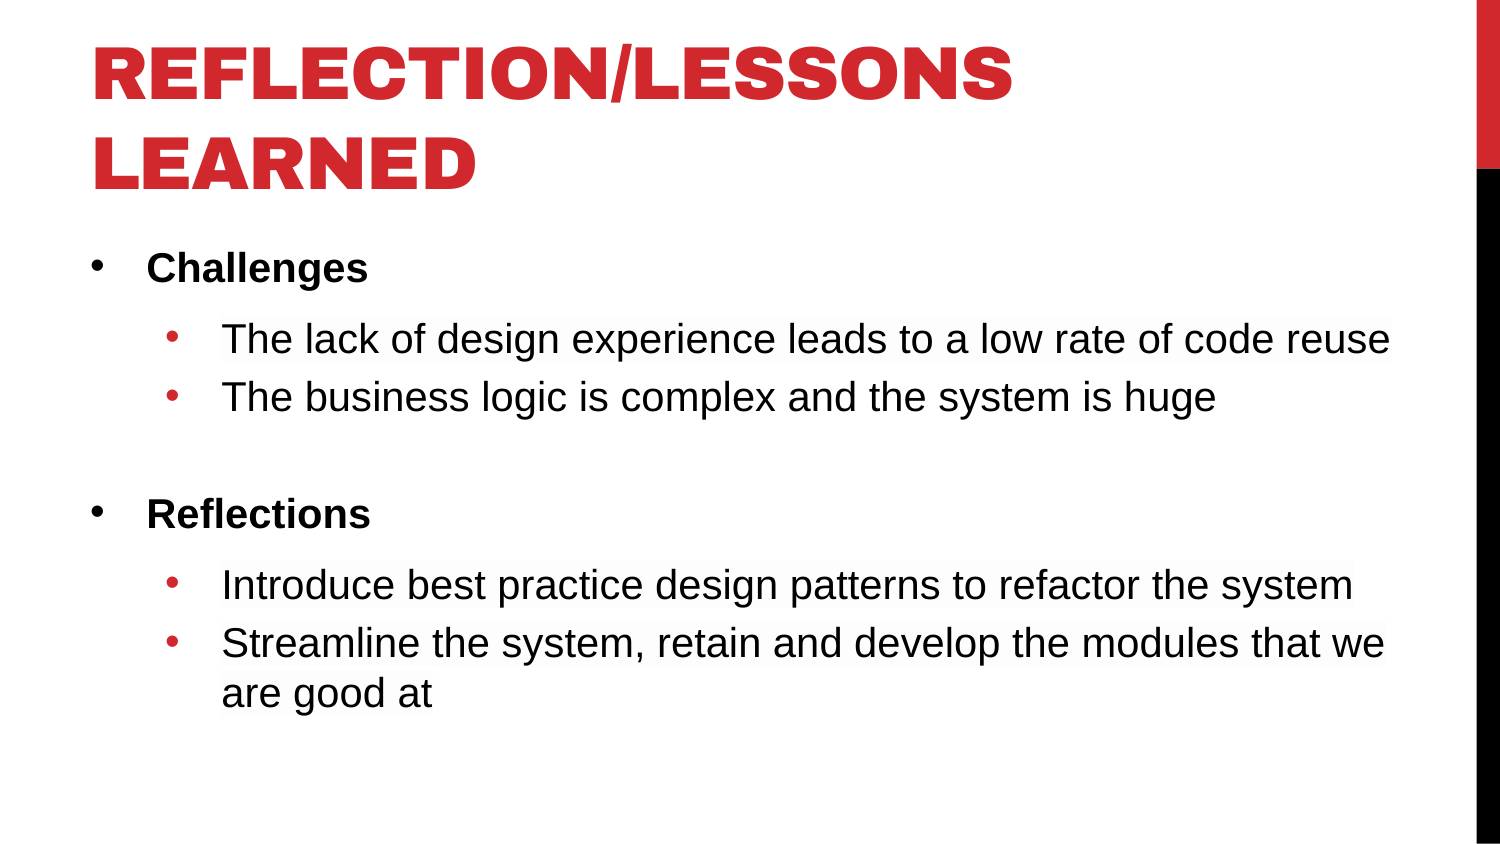

# Reflection/Lessons learned
Challenges
The lack of design experience leads to a low rate of code reuse
The business logic is complex and the system is huge

Reflections
Introduce best practice design patterns to refactor the system
Streamline the system, retain and develop the modules that we are good at